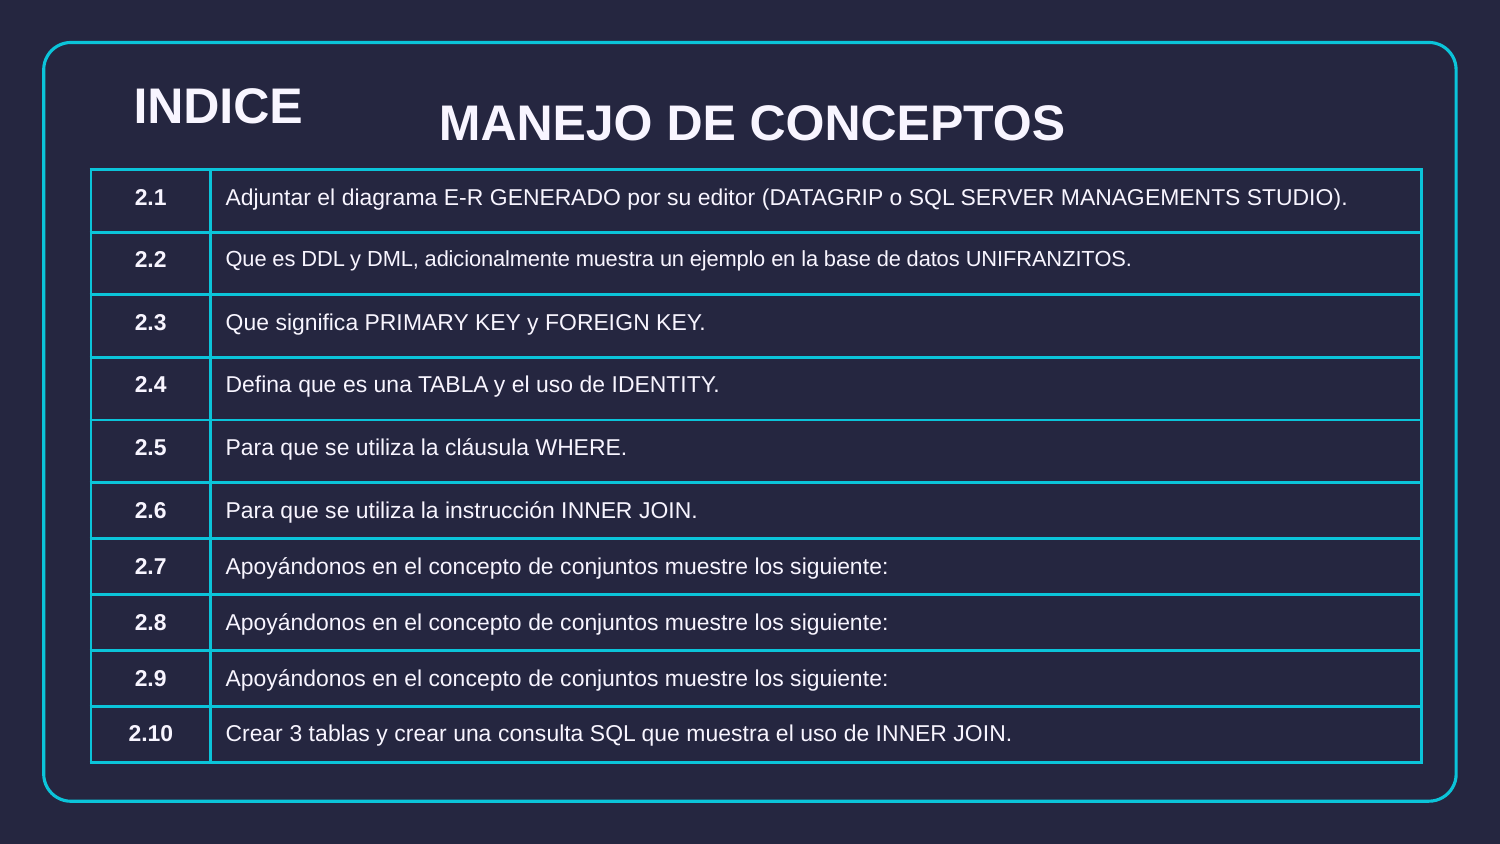

# INDICE
MANEJO DE CONCEPTOS
| 2.1 | Adjuntar el diagrama E-R GENERADO por su editor (DATAGRIP o SQL SERVER MANAGEMENTS STUDIO). |
| --- | --- |
| 2.2 | Que es DDL y DML, adicionalmente muestra un ejemplo en la base de datos UNIFRANZITOS. |
| 2.3 | Que significa PRIMARY KEY y FOREIGN KEY. |
| 2.4 | Defina que es una TABLA y el uso de IDENTITY. |
| 2.5 | Para que se utiliza la cláusula WHERE. |
| 2.6 | Para que se utiliza la instrucción INNER JOIN. |
| 2.7 | Apoyándonos en el concepto de conjuntos muestre los siguiente: |
| 2.8 | Apoyándonos en el concepto de conjuntos muestre los siguiente: |
| 2.9 | Apoyándonos en el concepto de conjuntos muestre los siguiente: |
| 2.10 | Crear 3 tablas y crear una consulta SQL que muestra el uso de INNER JOIN. |